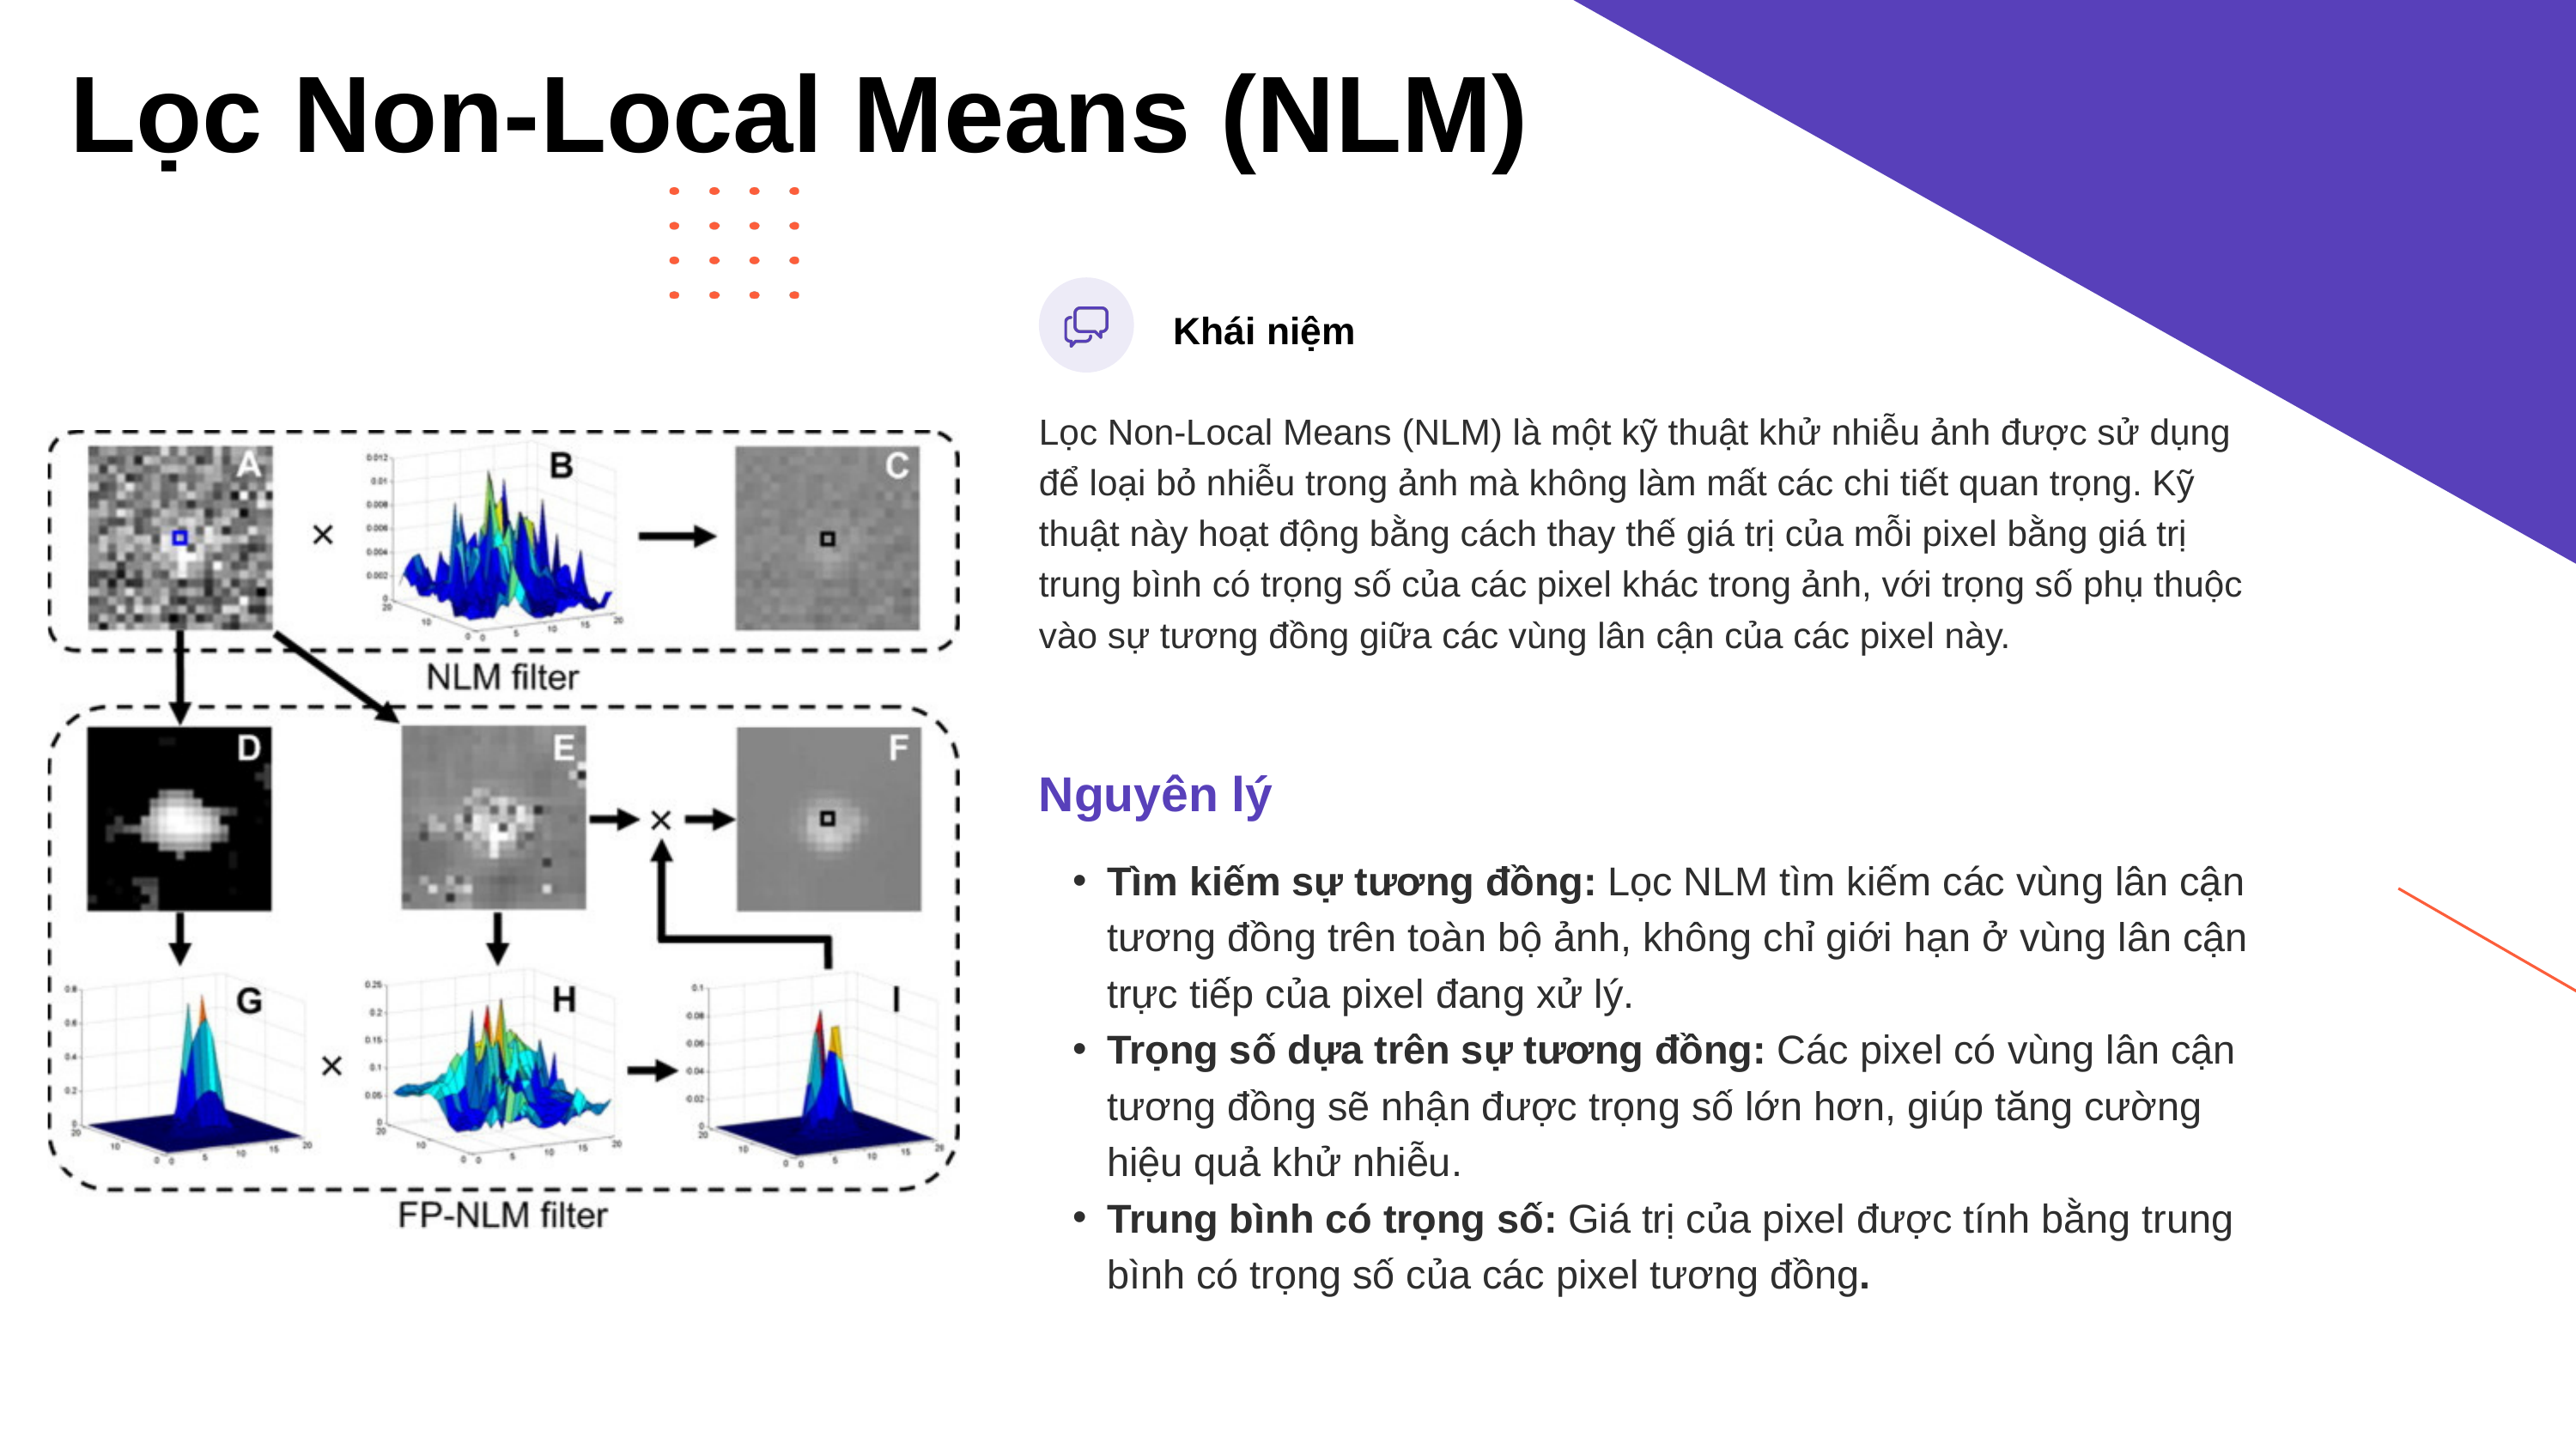

Lọc Non-Local Means (NLM)

Khái niệm

Lọc Non-Local Means (NLM) là một kỹ thuật khử nhiễu ảnh được sử dụng để loại bỏ nhiễu trong ảnh mà không làm mất các chi tiết quan trọng. Kỹ thuật này hoạt động bằng cách thay thế giá trị của mỗi pixel bằng giá trị trung bình có trọng số của các pixel khác trong ảnh, với trọng số phụ thuộc vào sự tương đồng giữa các vùng lân cận của các pixel này.

Nguyên lý
Tìm kiếm sự tương đồng: Lọc NLM tìm kiếm các vùng lân cận tương đồng trên toàn bộ ảnh, không chỉ giới hạn ở vùng lân cận trực tiếp của pixel đang xử lý.
Trọng số dựa trên sự tương đồng: Các pixel có vùng lân cận tương đồng sẽ nhận được trọng số lớn hơn, giúp tăng cường hiệu quả khử nhiễu.
Trung bình có trọng số: Giá trị của pixel được tính bằng trung bình có trọng số của các pixel tương đồng.